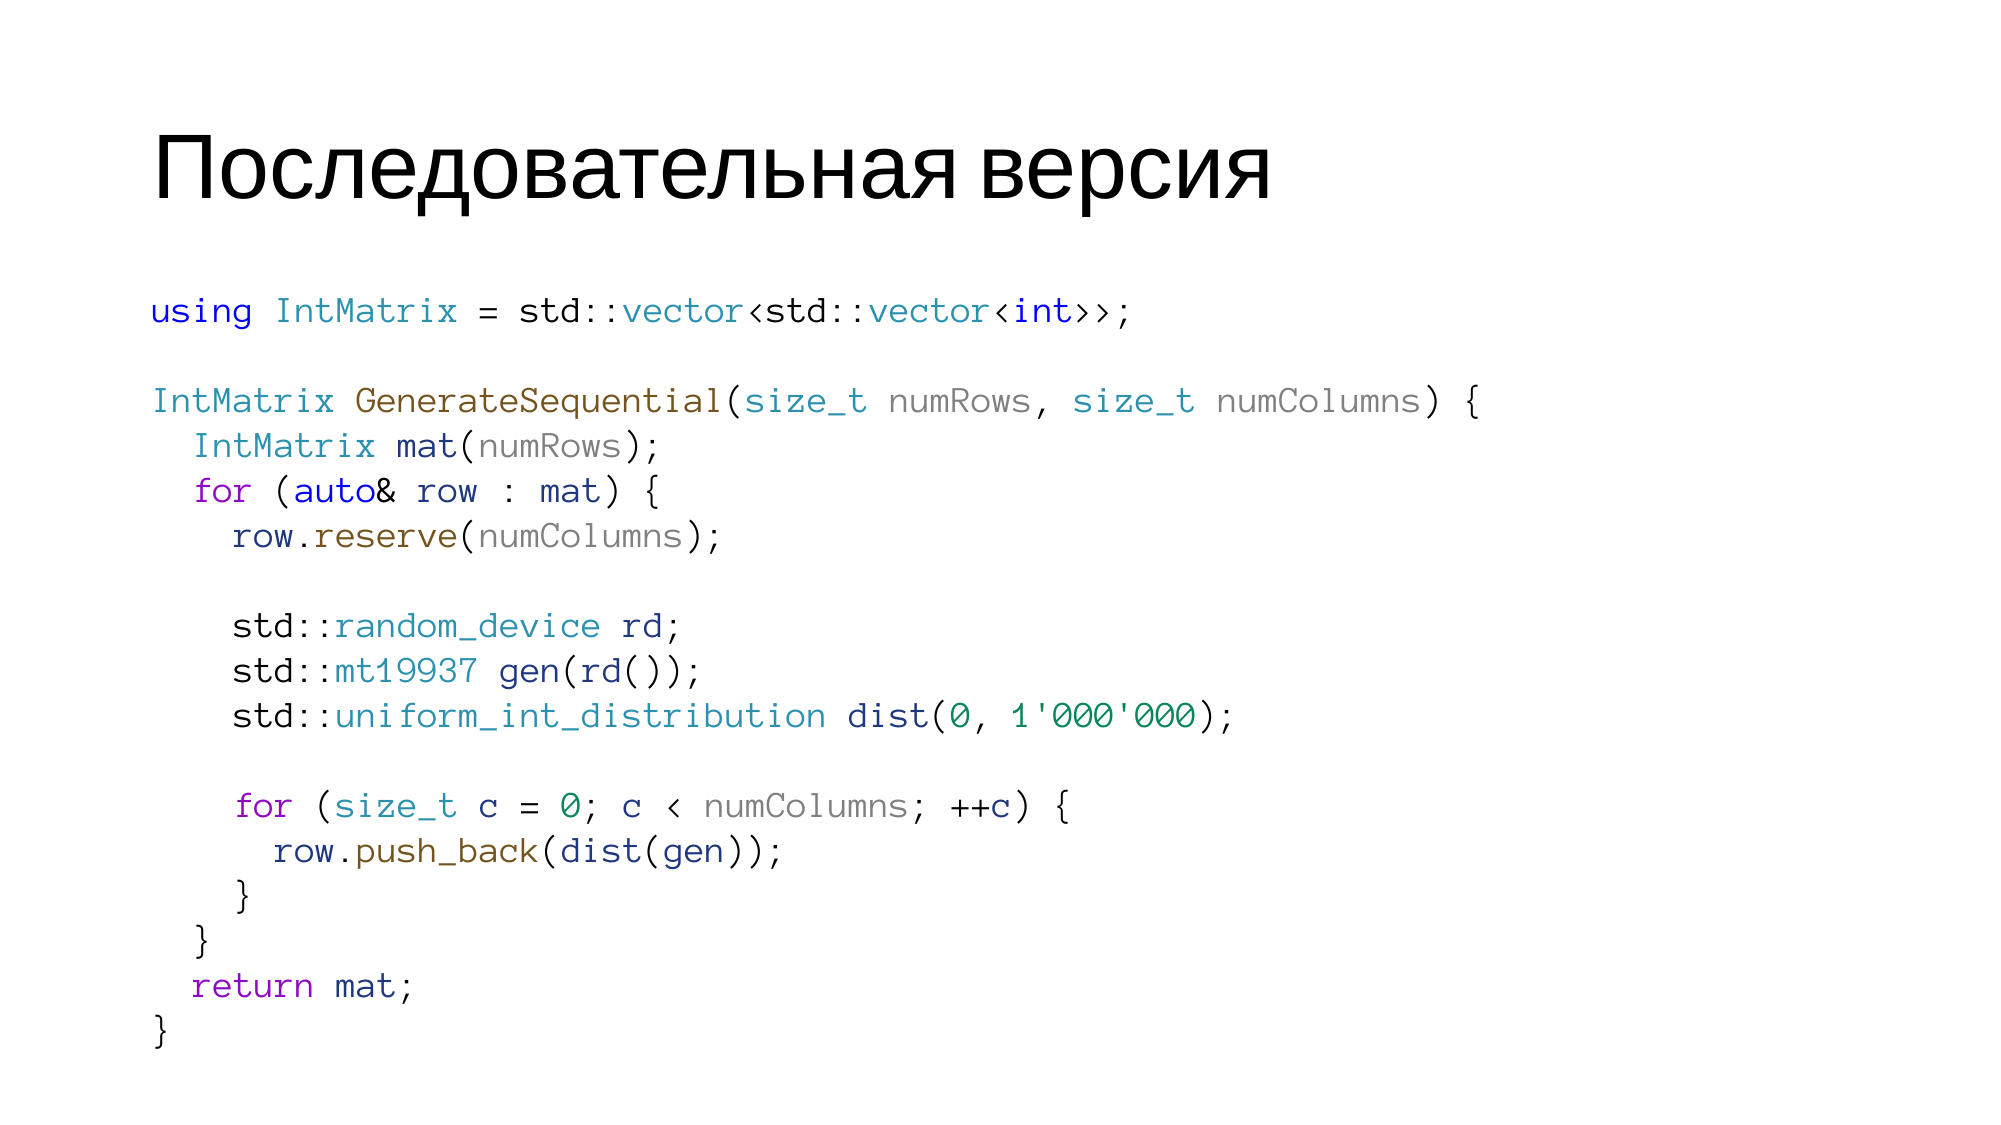

# Последовательная версия
using IntMatrix = std::vector<std::vector<int>>;
IntMatrix GenerateSequential(size_t numRows, size_t numColumns) {
  IntMatrix mat(numRows);
  for (auto& row : mat) {
    row.reserve(numColumns);

    std::random_device rd;
    std::mt19937 gen(rd());
    std::uniform_int_distribution dist(0, 1'000'000);

    for (size_t c = 0; c < numColumns; ++c) {
      row.push_back(dist(gen));
    }
  }
  return mat;
}